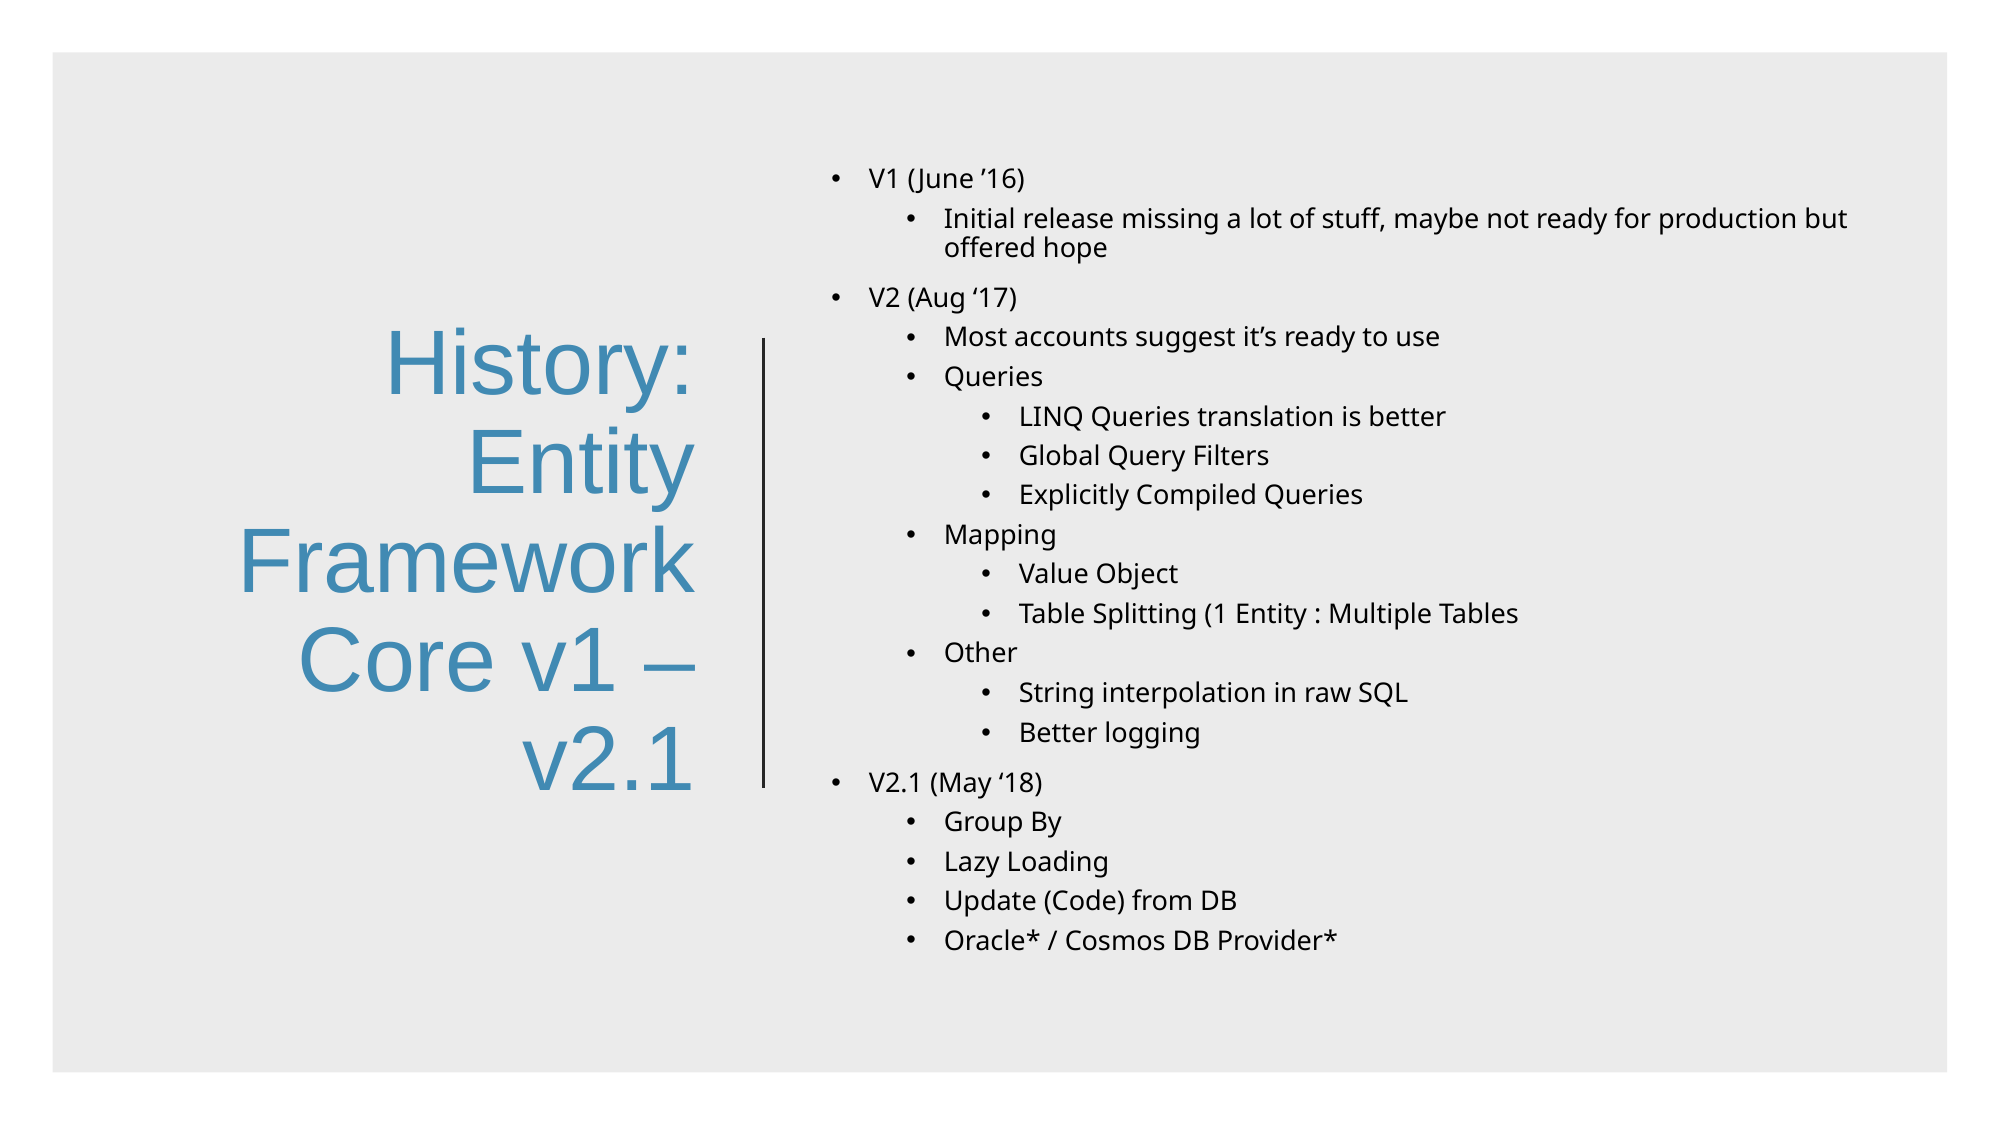

# History: Entity Framework Core v1 – v2.1
V1 (June ’16)
Initial release missing a lot of stuff, maybe not ready for production but offered hope
V2 (Aug ‘17)
Most accounts suggest it’s ready to use
Queries
LINQ Queries translation is better
Global Query Filters
Explicitly Compiled Queries
Mapping
Value Object
Table Splitting (1 Entity : Multiple Tables
Other
String interpolation in raw SQL
Better logging
V2.1 (May ‘18)
Group By
Lazy Loading
Update (Code) from DB
Oracle* / Cosmos DB Provider*